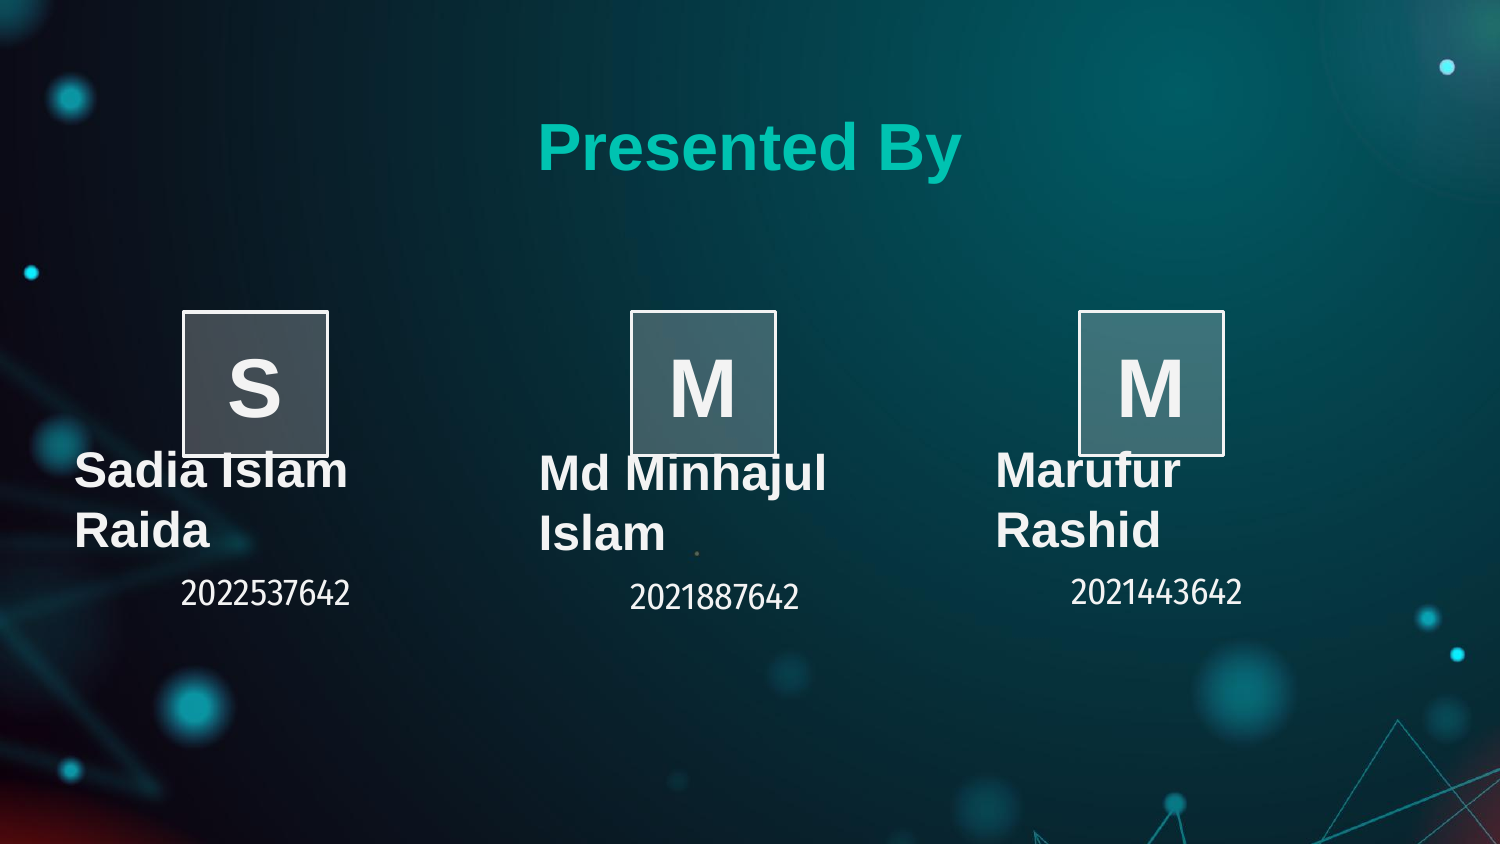

# Presented By
M
M
S
Sadia Islam Raida
2022537642
Marufur Rashid
2021443642
Md Minhajul Islam
2021887642